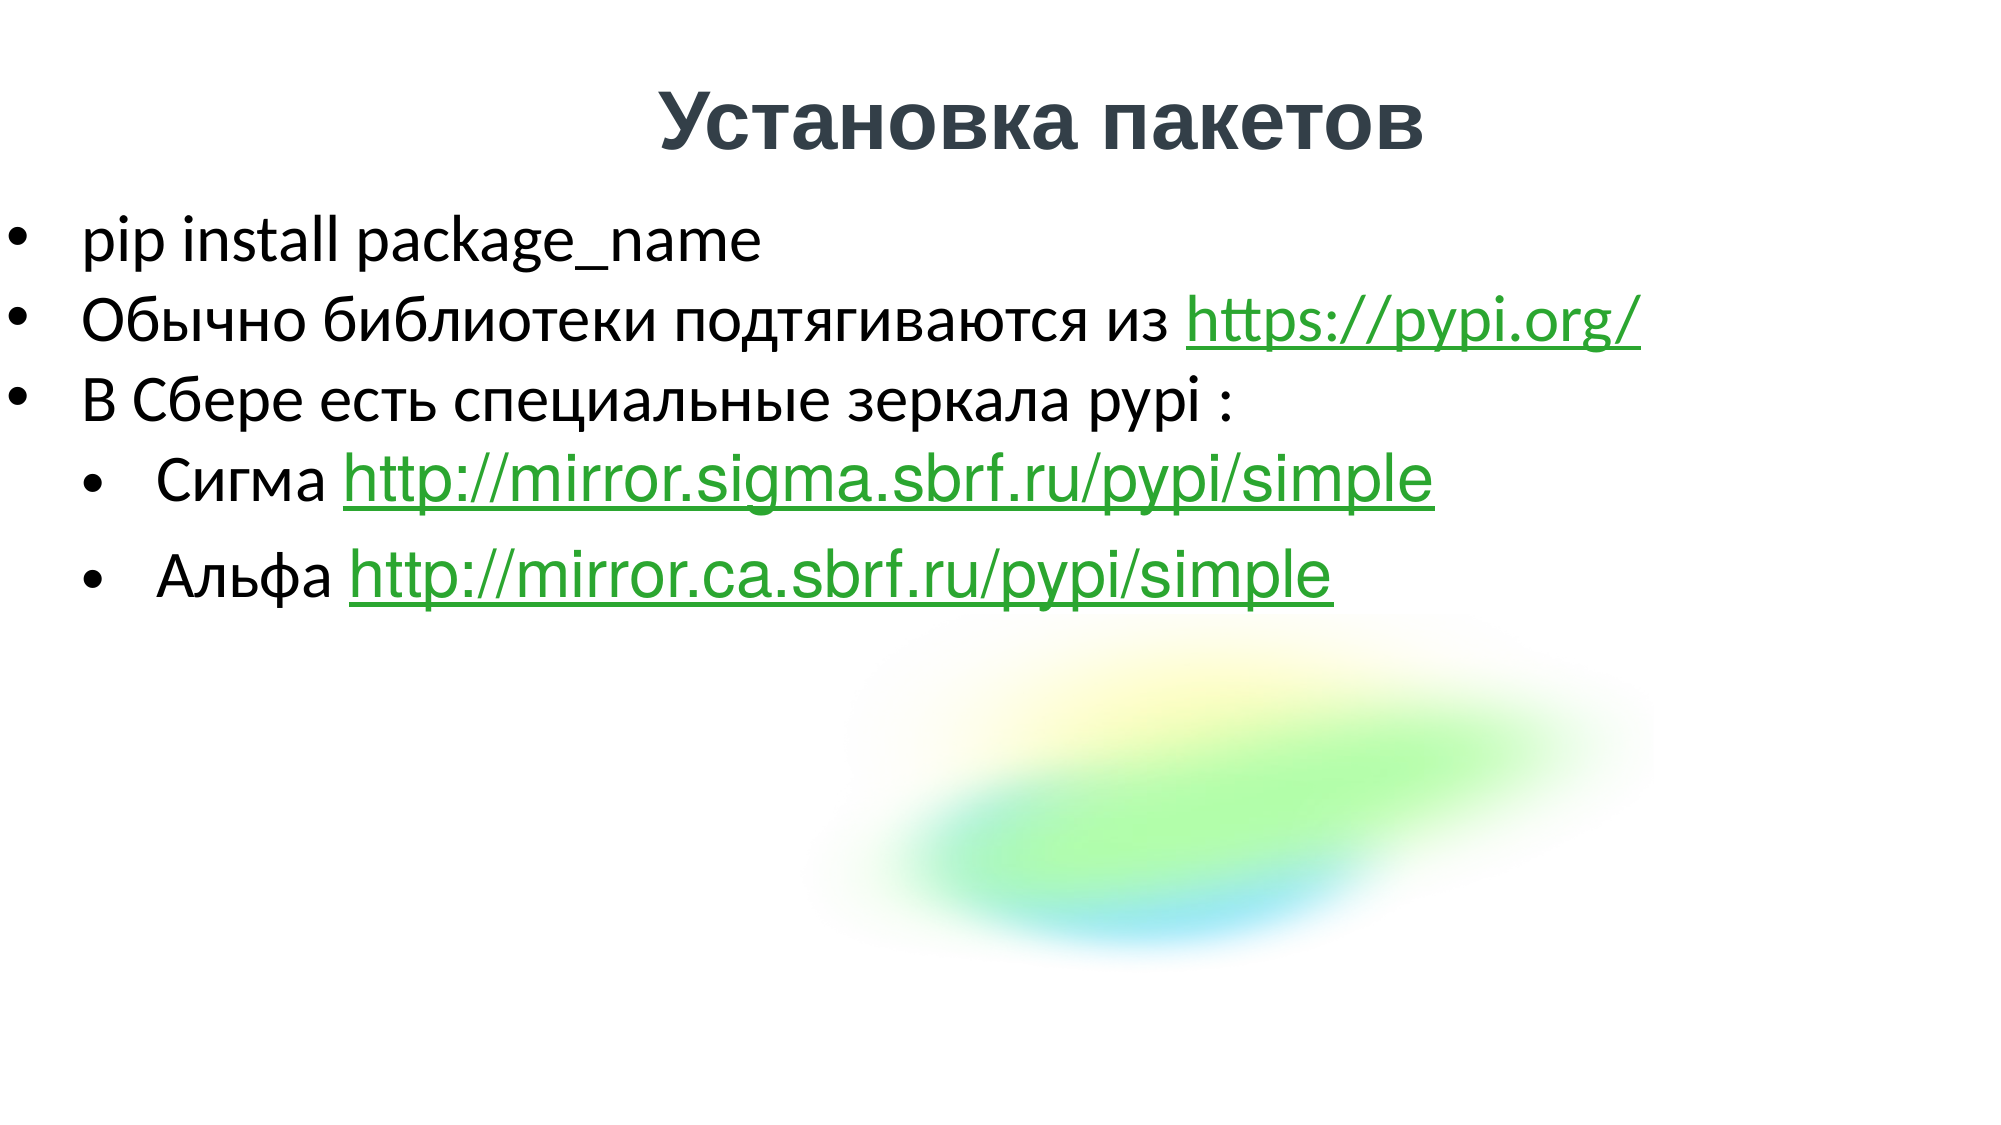

Установка пакетов

pip install package_name
Обычно библиотеки подтягиваются из https://pypi.org/
В Cбере есть специальные зеркала pypi :
Сигма http://mirror.sigma.sbrf.ru/pypi/simple
Альфа http://mirror.ca.sbrf.ru/pypi/simple